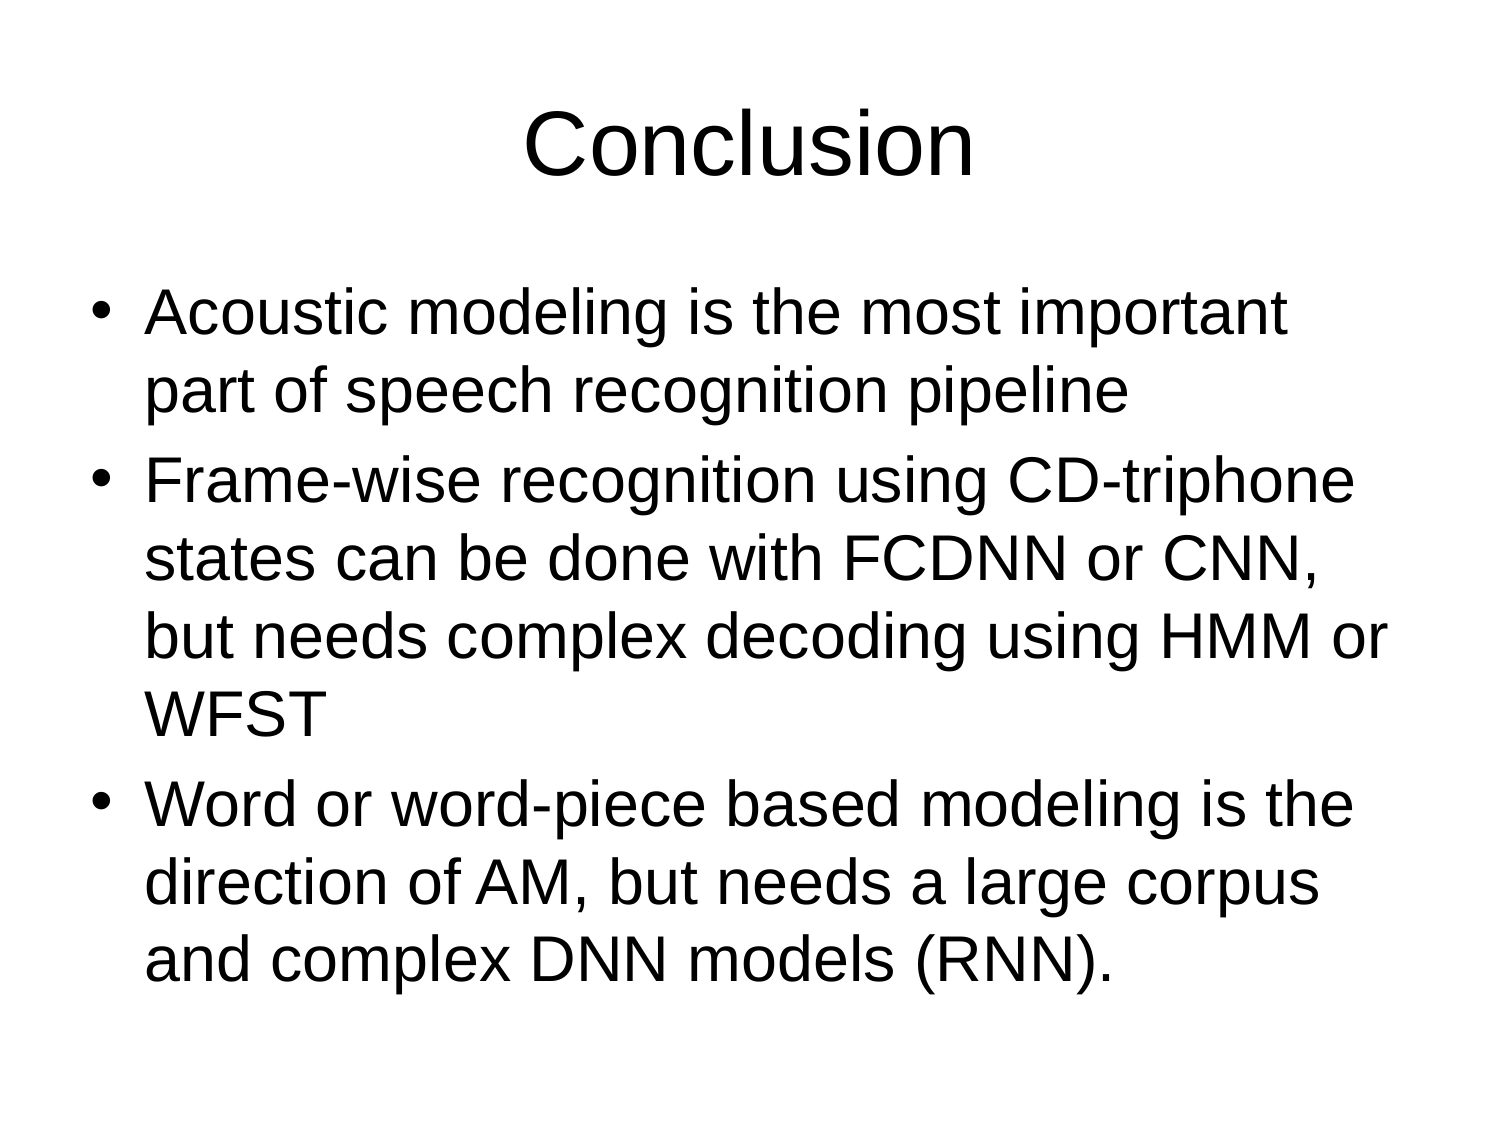

# Conclusion
Acoustic modeling is the most important part of speech recognition pipeline
Frame-wise recognition using CD-triphone states can be done with FCDNN or CNN, but needs complex decoding using HMM or WFST
Word or word-piece based modeling is the direction of AM, but needs a large corpus and complex DNN models (RNN).